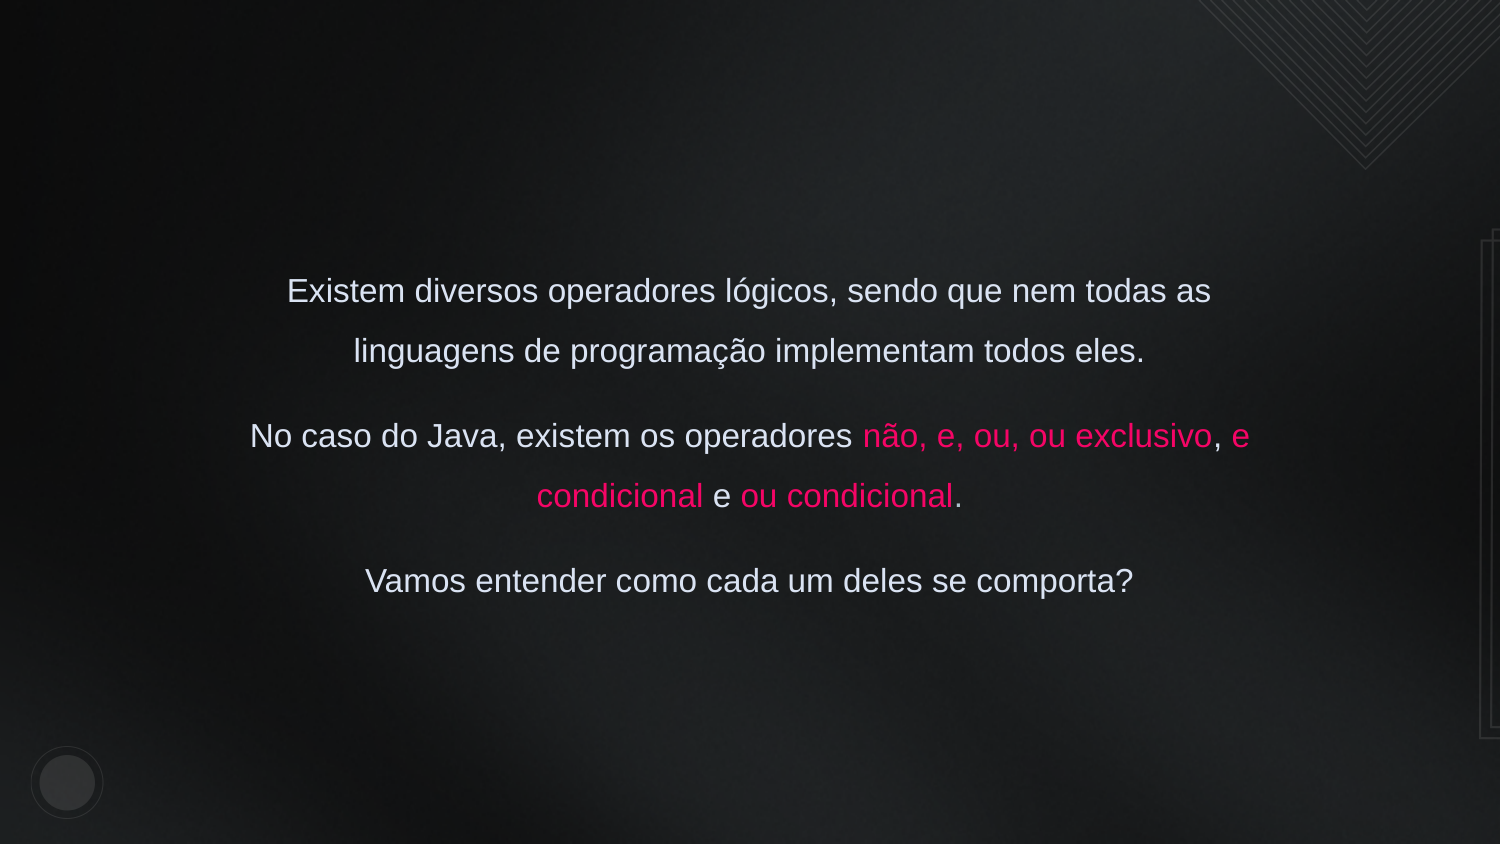

Existem diversos operadores lógicos, sendo que nem todas as linguagens de programação implementam todos eles.
No caso do Java, existem os operadores não, e, ou, ou exclusivo, e condicional e ou condicional.
Vamos entender como cada um deles se comporta?